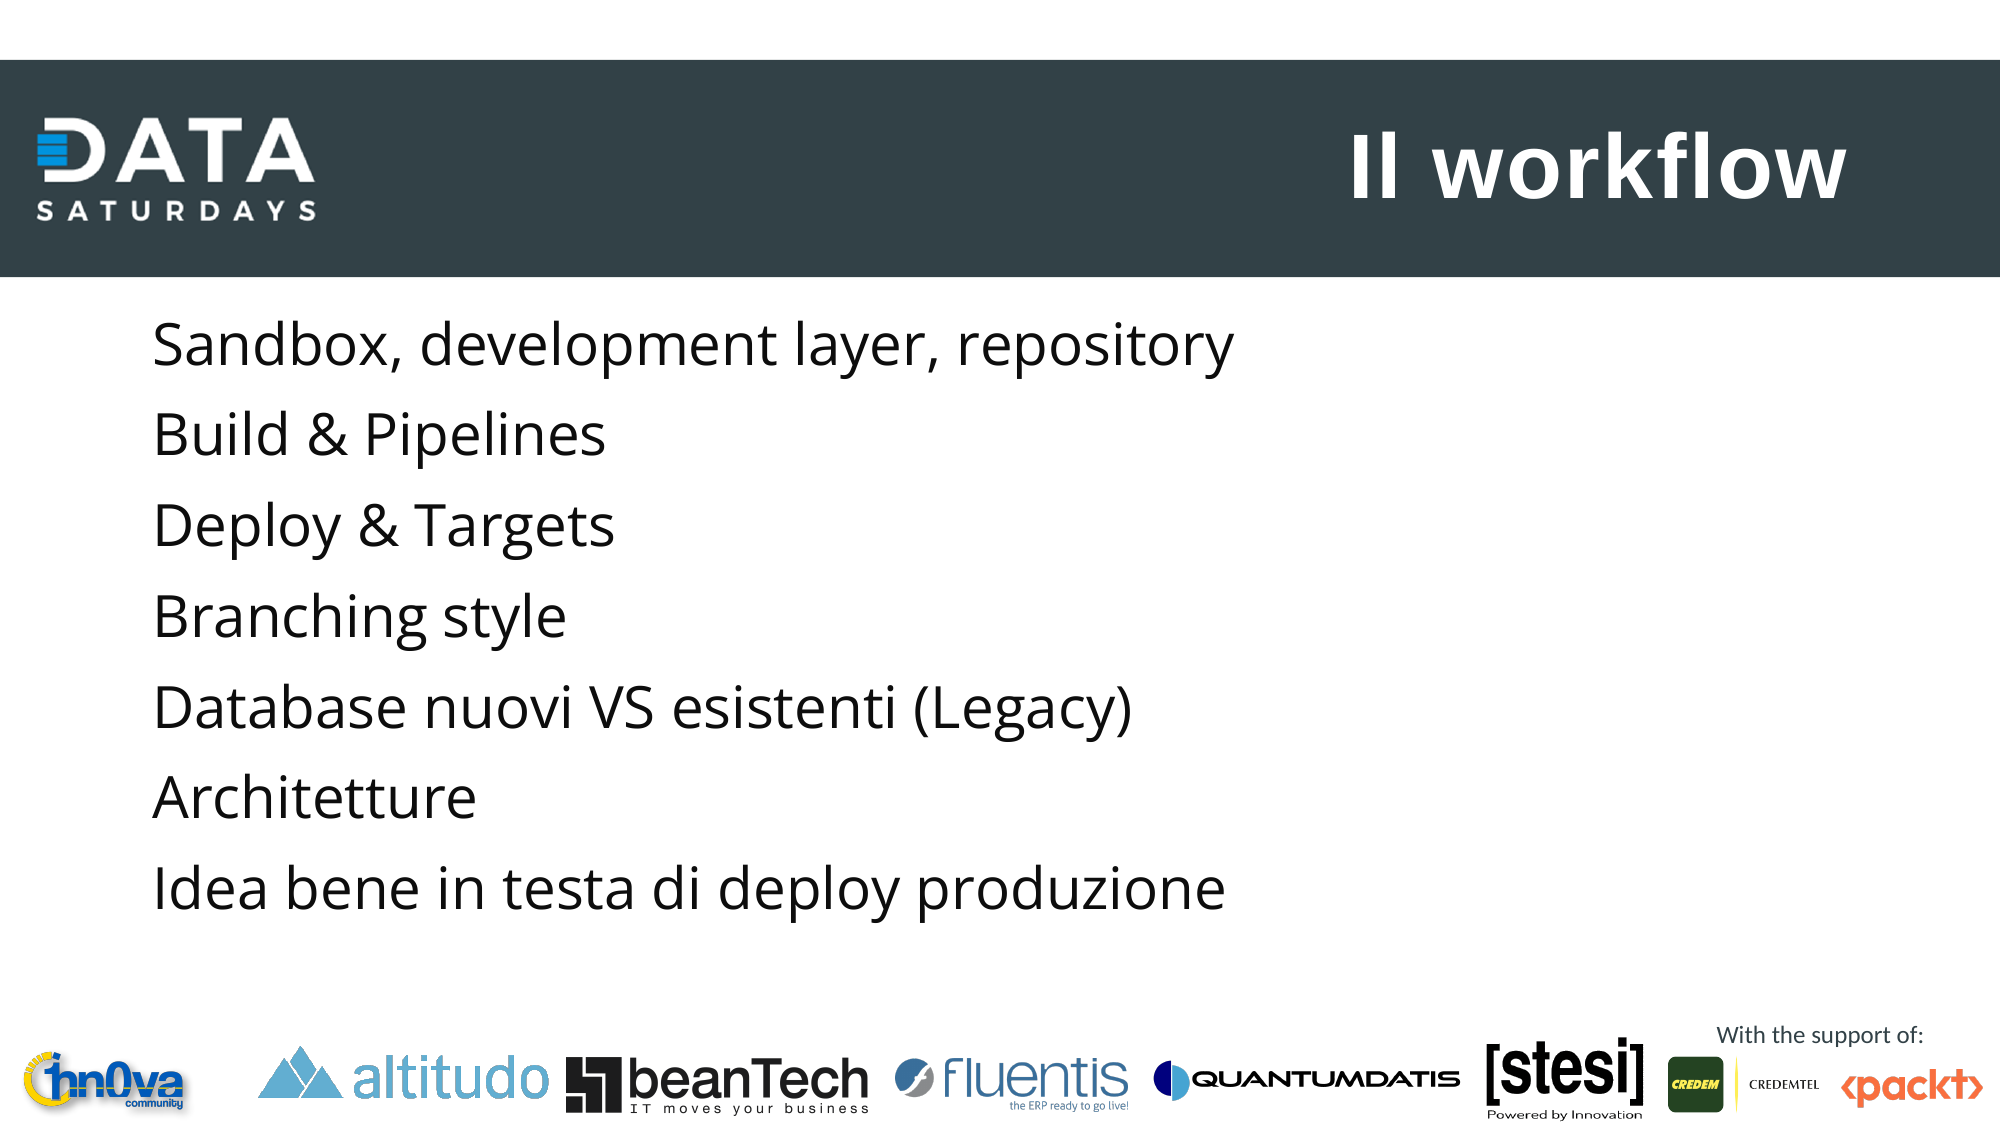

# Il workflow
Sandbox, development layer, repository
Build & Pipelines
Deploy & Targets
Branching style
Database nuovi VS esistenti (Legacy)
Architetture
Idea bene in testa di deploy produzione